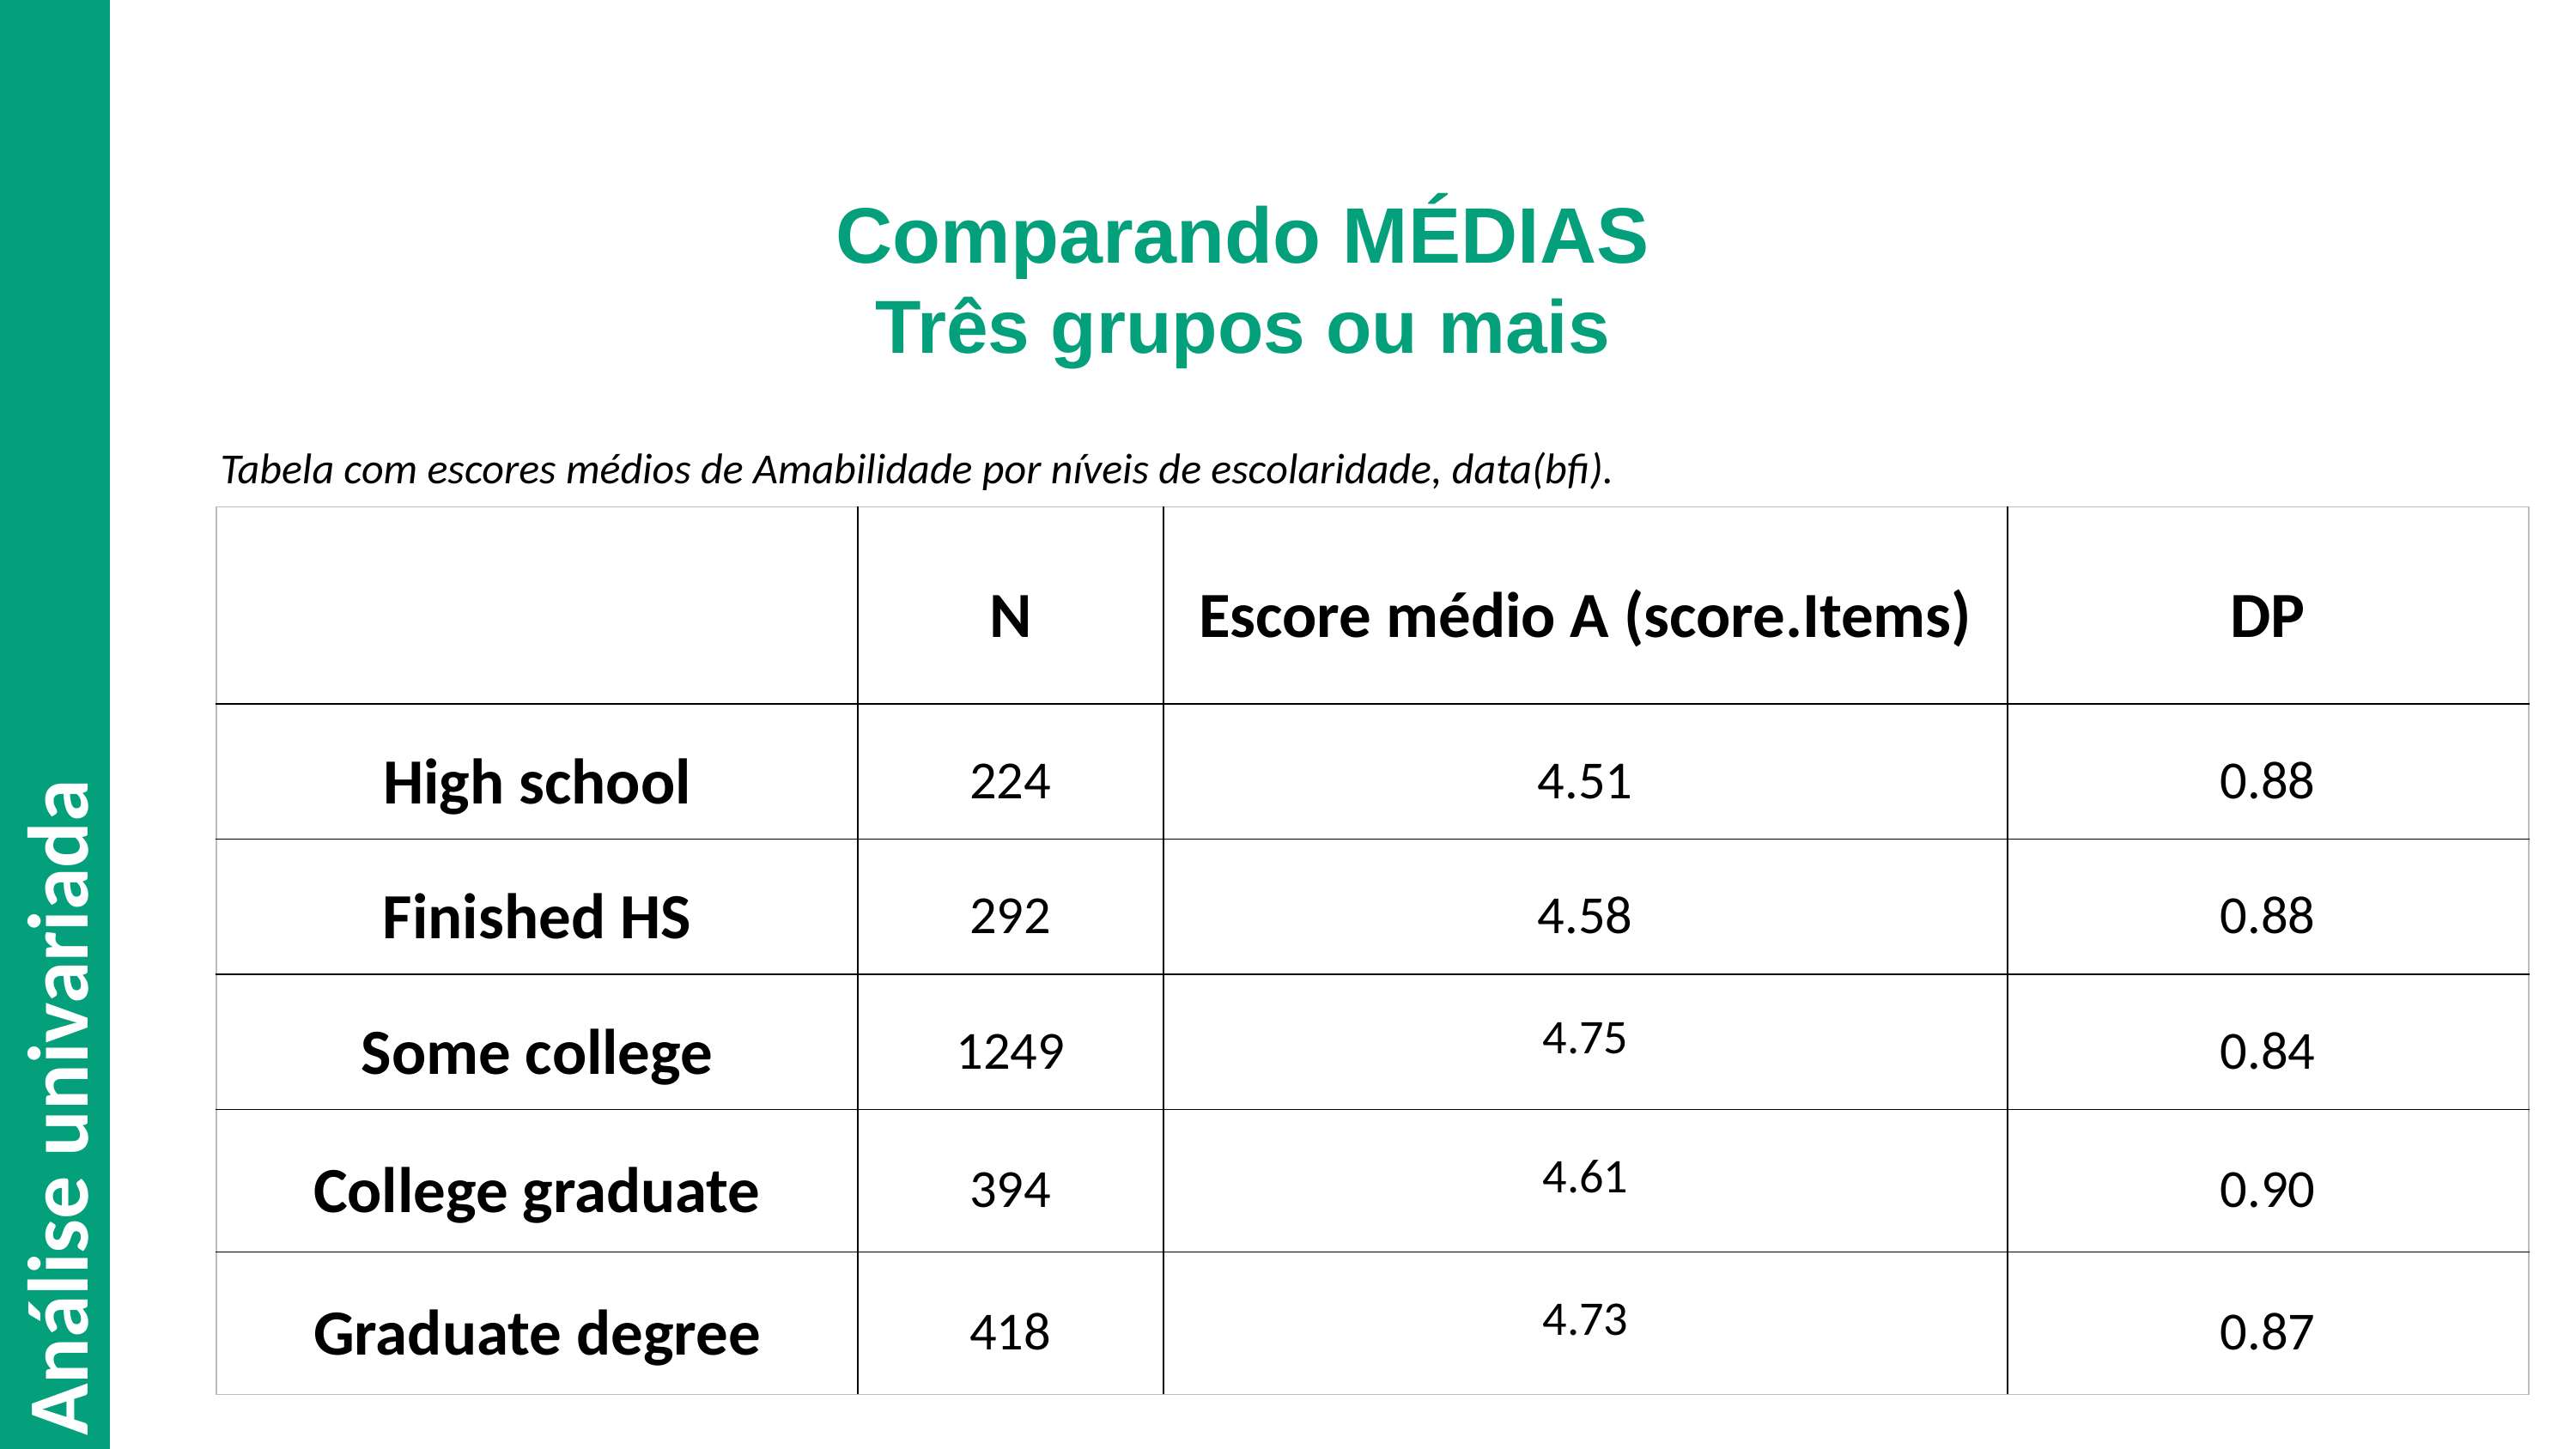

# Comparando MÉDIAS Três grupos ou mais
Tabela com escores médios de Amabilidade por níveis de escolaridade, data(bfi).
|  | N | Escore médio A (score.Items) | DP |
| --- | --- | --- | --- |
| High school | 224 | 4.51 | 0.88 |
| Finished HS | 292 | 4.58 | 0.88 |
| Some college | 1249 | 4.75 | 0.84 |
| College graduate | 394 | 4.61 | 0.90 |
| Graduate degree | 418 | 4.73 | 0.87 |
Análise univariada